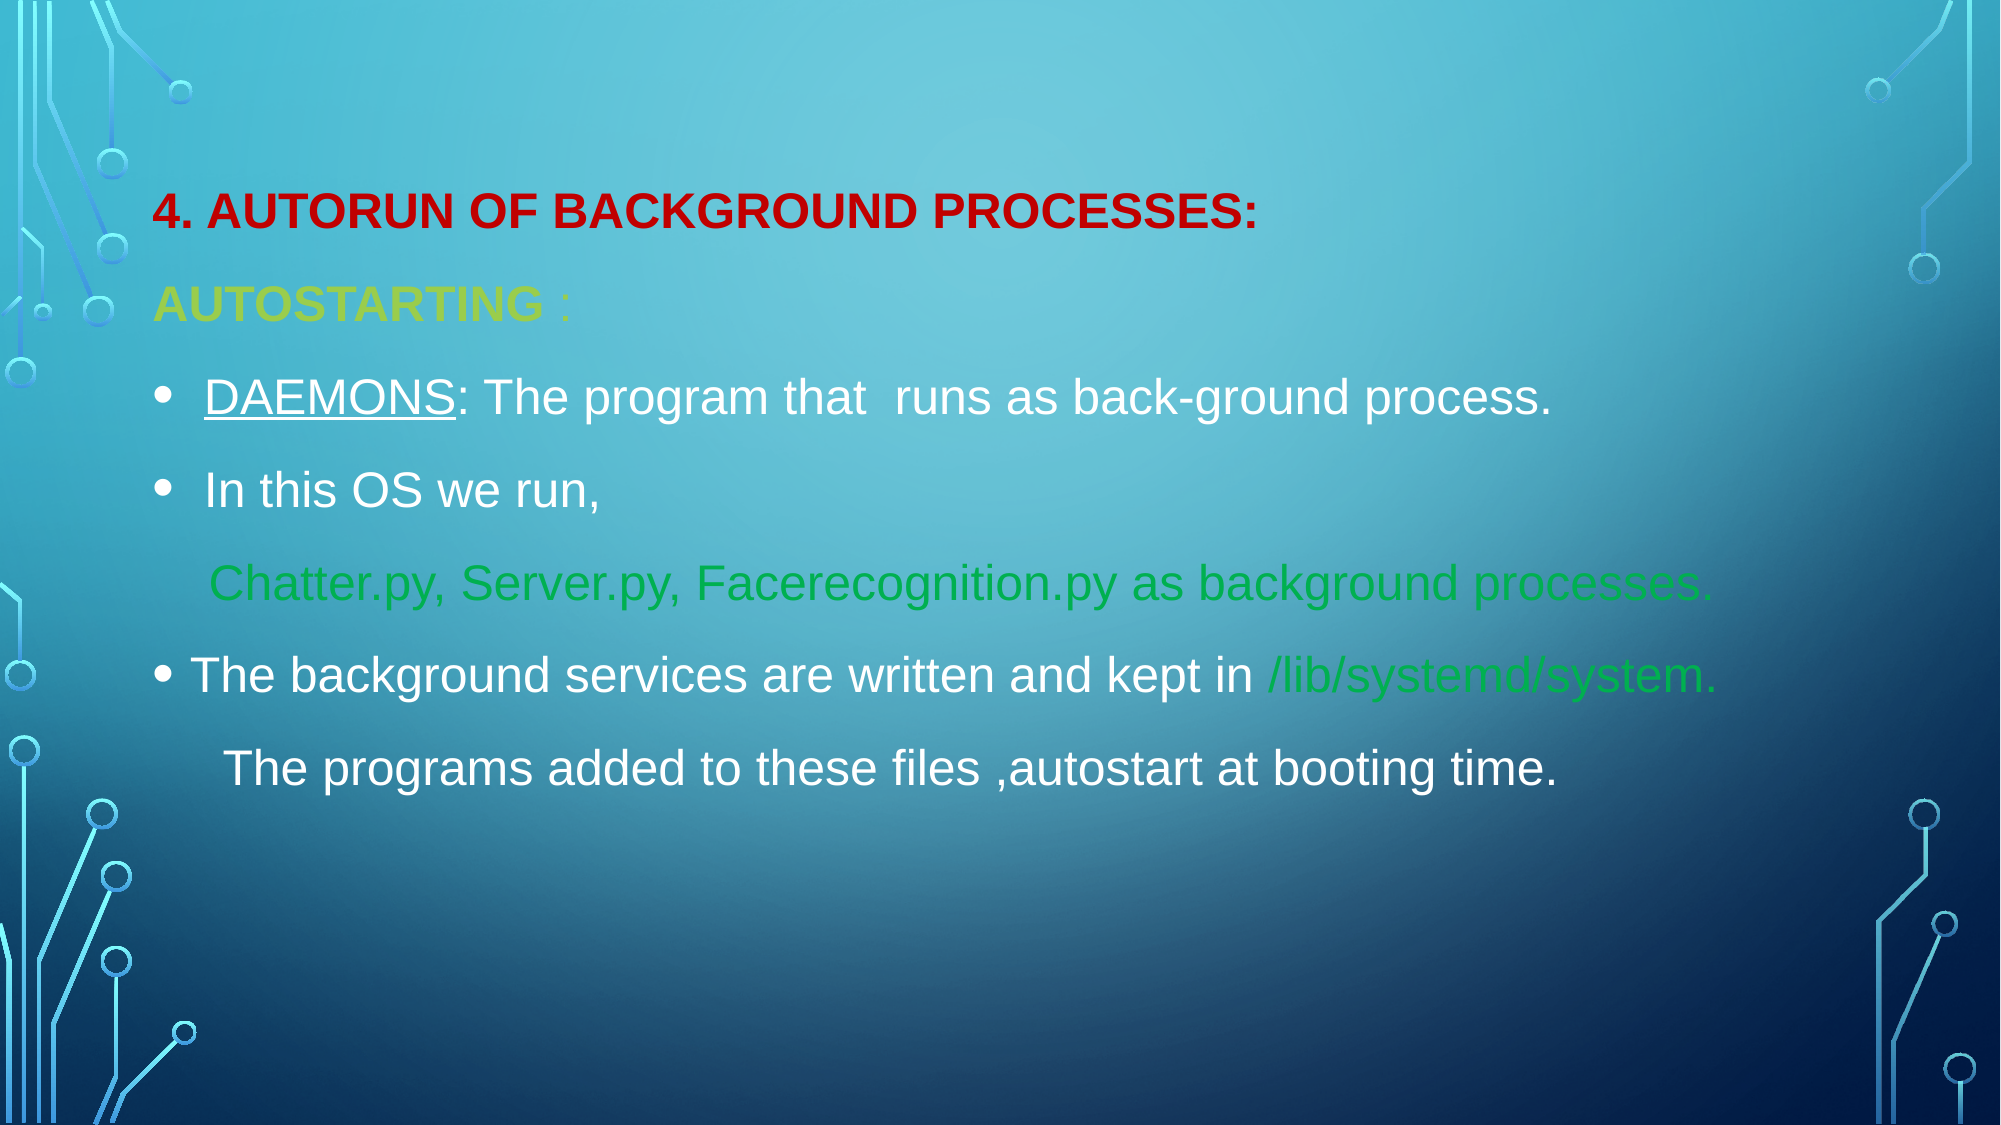

4. AUTORUN OF BACKGROUND PROCESSES:
AUTOSTARTING :
 DAEMONS: The program that  runs as back-ground process.
 In this OS we run,
    Chatter.py, Server.py, Facerecognition.py as background processes.
The background services are written and kept in /lib/systemd/system.
     The programs added to these files ,autostart at booting time.